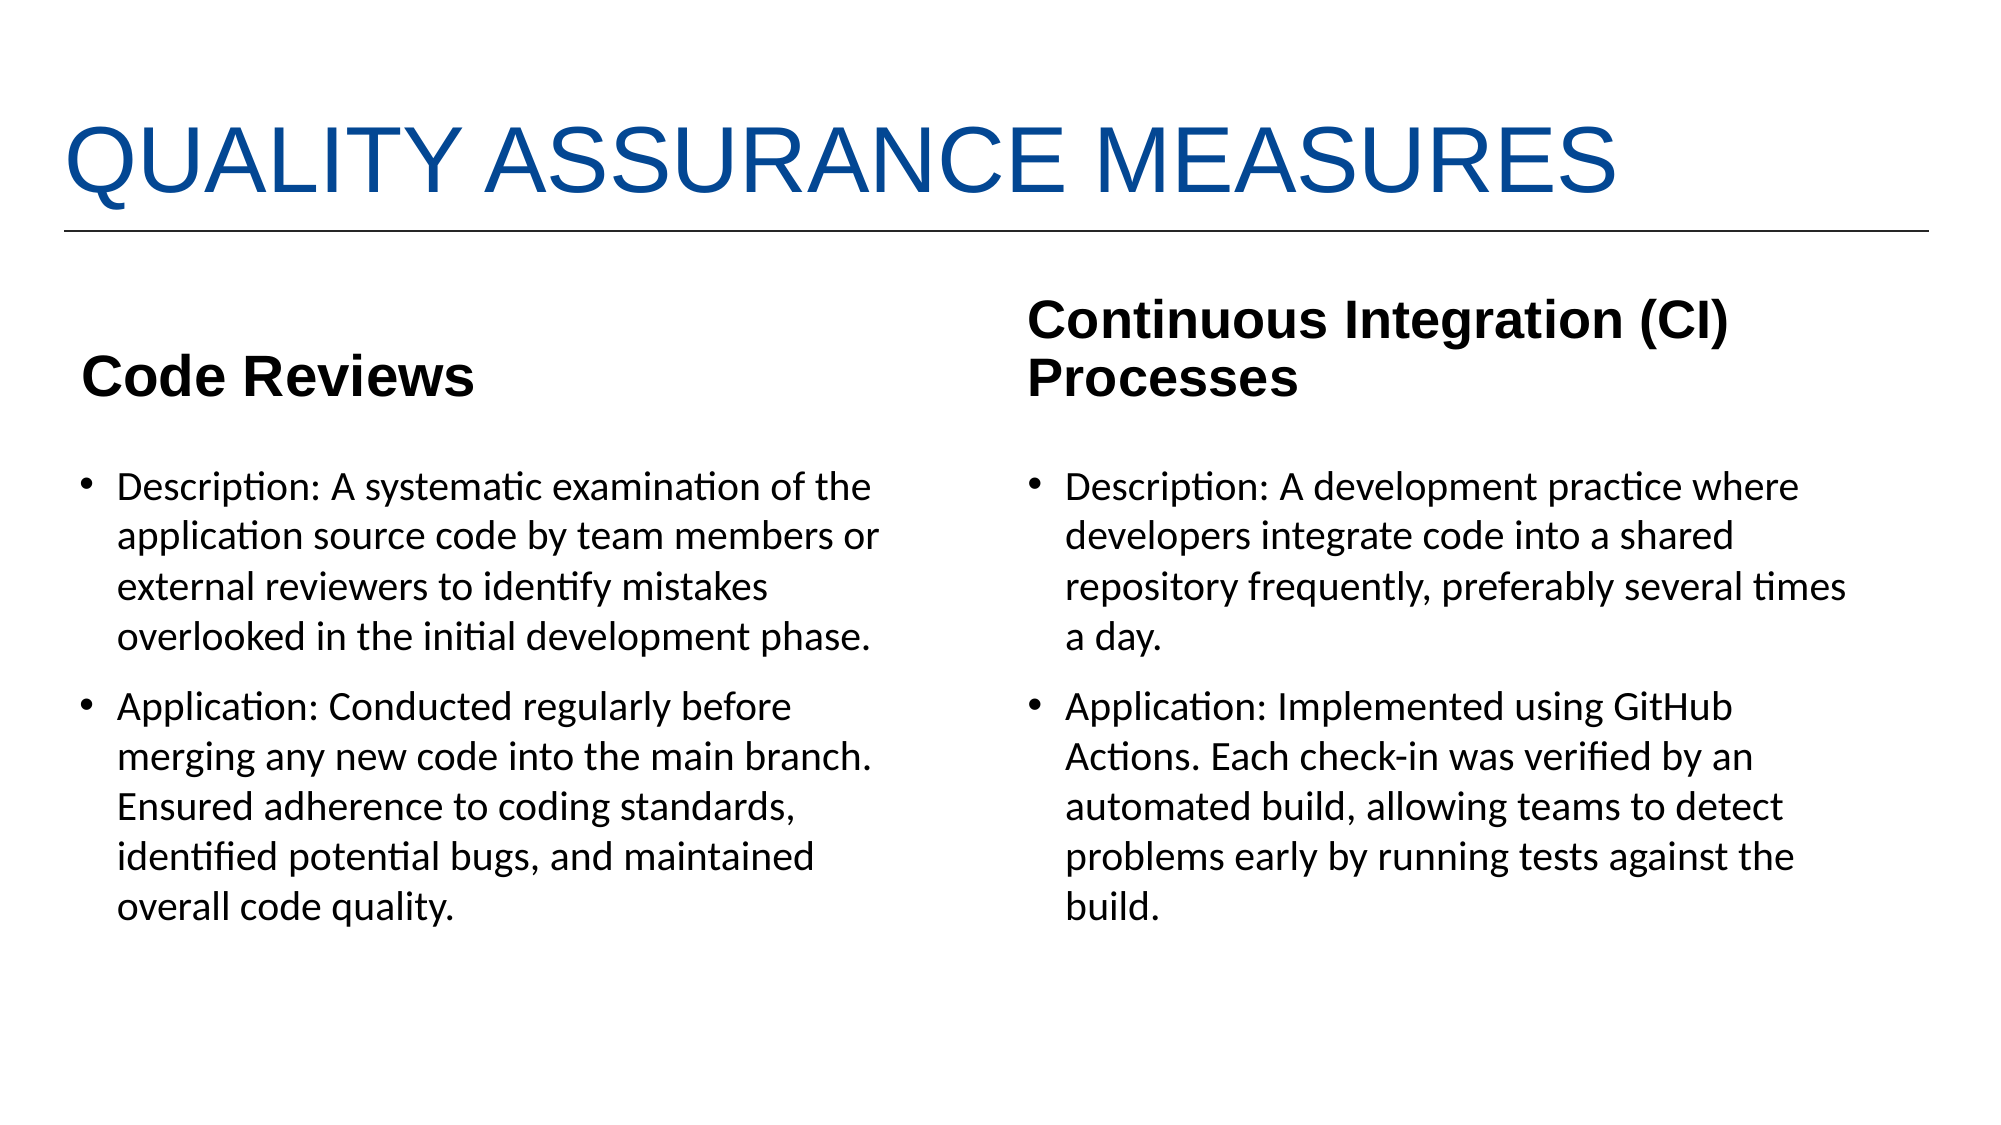

# Quality assurance measures
Code Reviews
Continuous Integration (CI) Processes
Description: A development practice where developers integrate code into a shared repository frequently, preferably several times a day.
Application: Implemented using GitHub Actions. Each check-in was verified by an automated build, allowing teams to detect problems early by running tests against the build.
Description: A systematic examination of the application source code by team members or external reviewers to identify mistakes overlooked in the initial development phase.
Application: Conducted regularly before merging any new code into the main branch. Ensured adherence to coding standards, identified potential bugs, and maintained overall code quality.